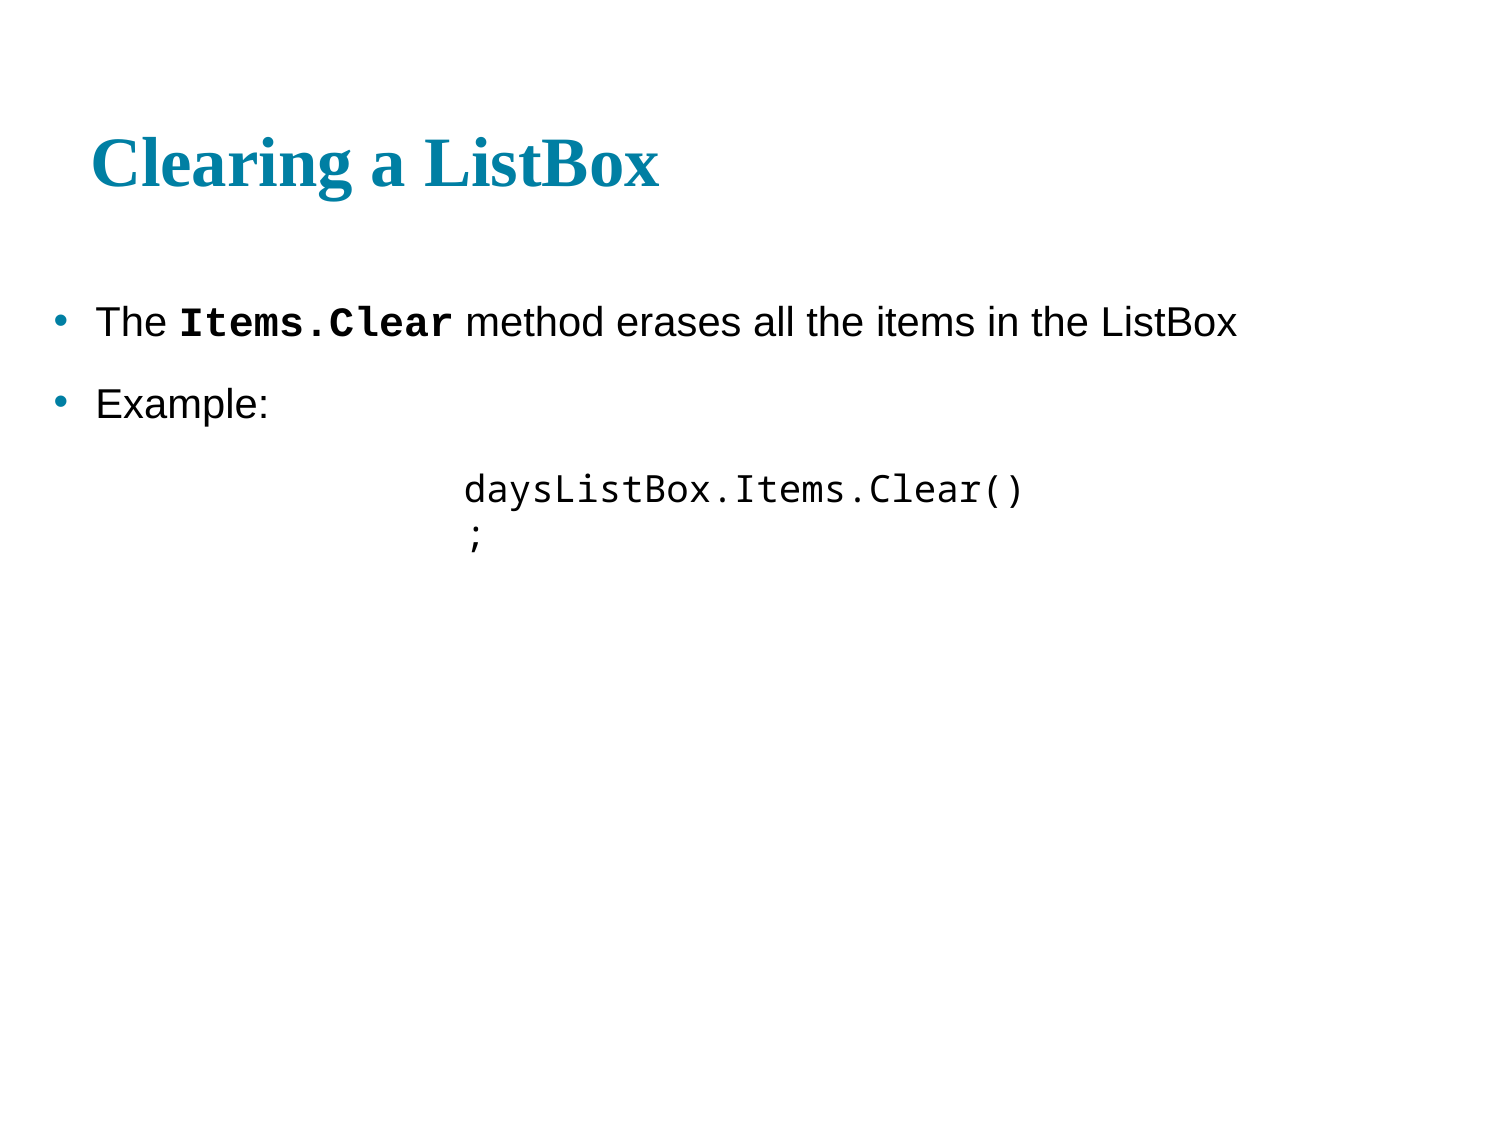

# Clearing a ListBox
The Items.Clear method erases all the items in the ListBox
Example:
daysListBox.Items.Clear();